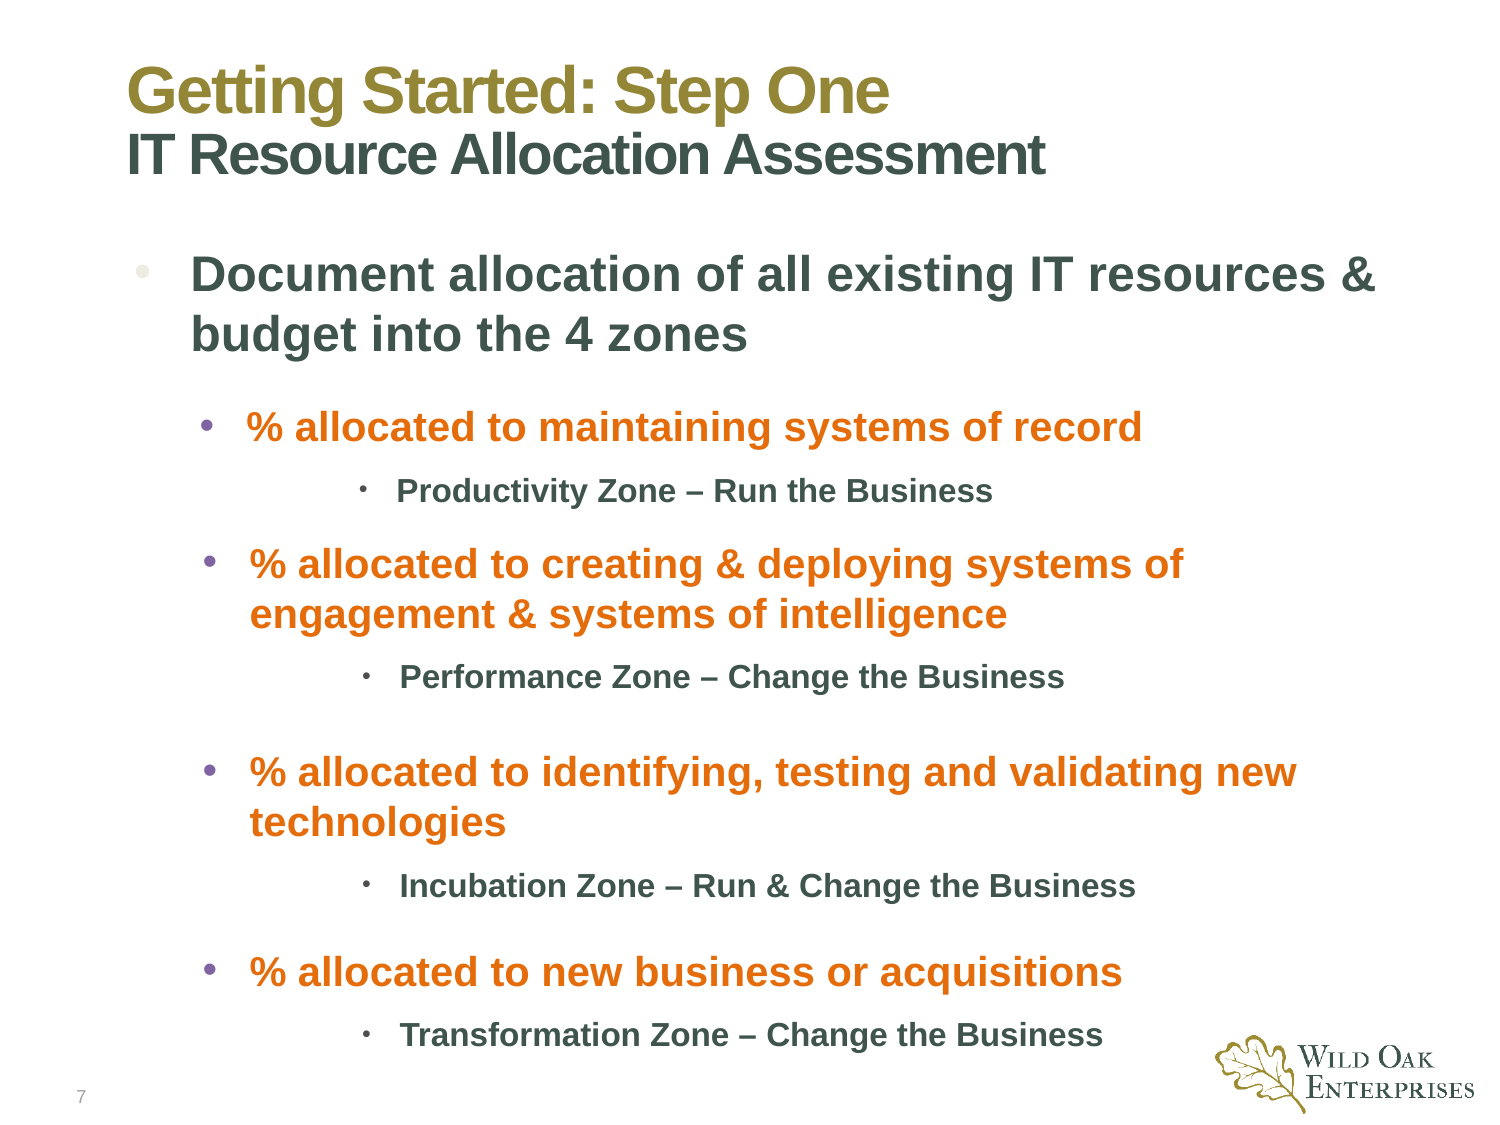

# Getting Started: Step One IT Resource Allocation Assessment
Document allocation of all existing IT resources & budget into the 4 zones

% allocated to maintaining systems of record
Productivity Zone – Run the Business

% allocated to creating & deploying systems of engagement & systems of intelligence
Performance Zone – Change the Business

% allocated to identifying, testing and validating new technologies
Incubation Zone – Run & Change the Business

% allocated to new business or acquisitions
Transformation Zone – Change the Business

7